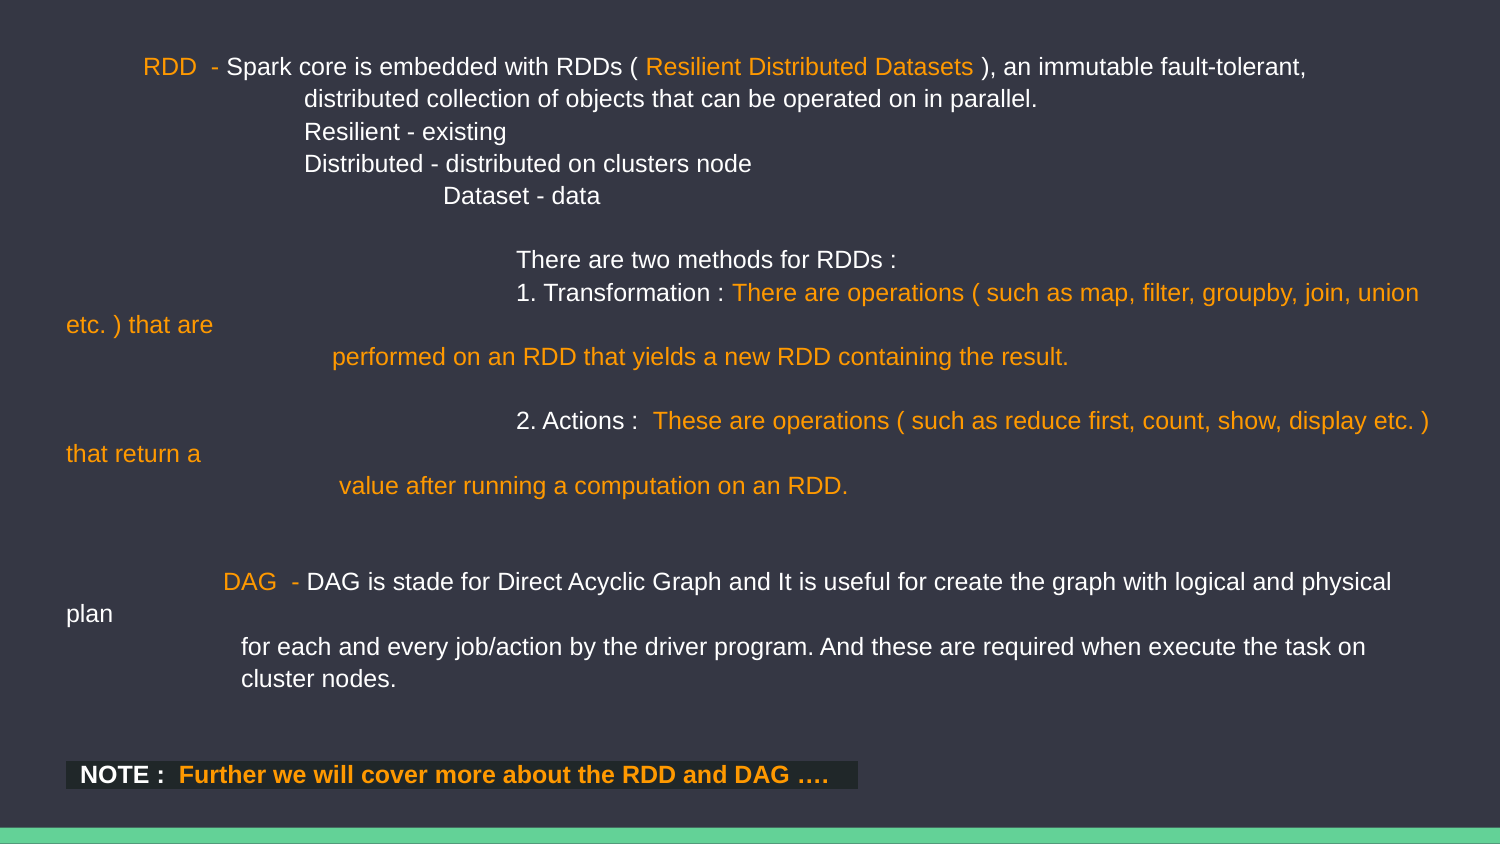

RDD  - Spark core is embedded with RDDs ( Resilient Distributed Datasets ), an immutable fault-tolerant,
                                  distributed collection of objects that can be operated on in parallel.
                                  Resilient - existing
                                  Distributed - distributed on clusters node
		           Dataset - data

			There are two methods for RDDs :
			1. Transformation : There are operations ( such as map, filter, groupby, join, union etc. ) that are
                                      performed on an RDD that yields a new RDD containing the result.

			2. Actions :  These are operations ( such as reduce first, count, show, display etc. ) that return a
                                       value after running a computation on an RDD.

	 DAG  - DAG is stade for Direct Acyclic Graph and It is useful for create the graph with logical and physical plan
                         for each and every job/action by the driver program. And these are required when execute the task on
                         cluster nodes.

  NOTE :  Further we will cover more about the RDD and DAG ….